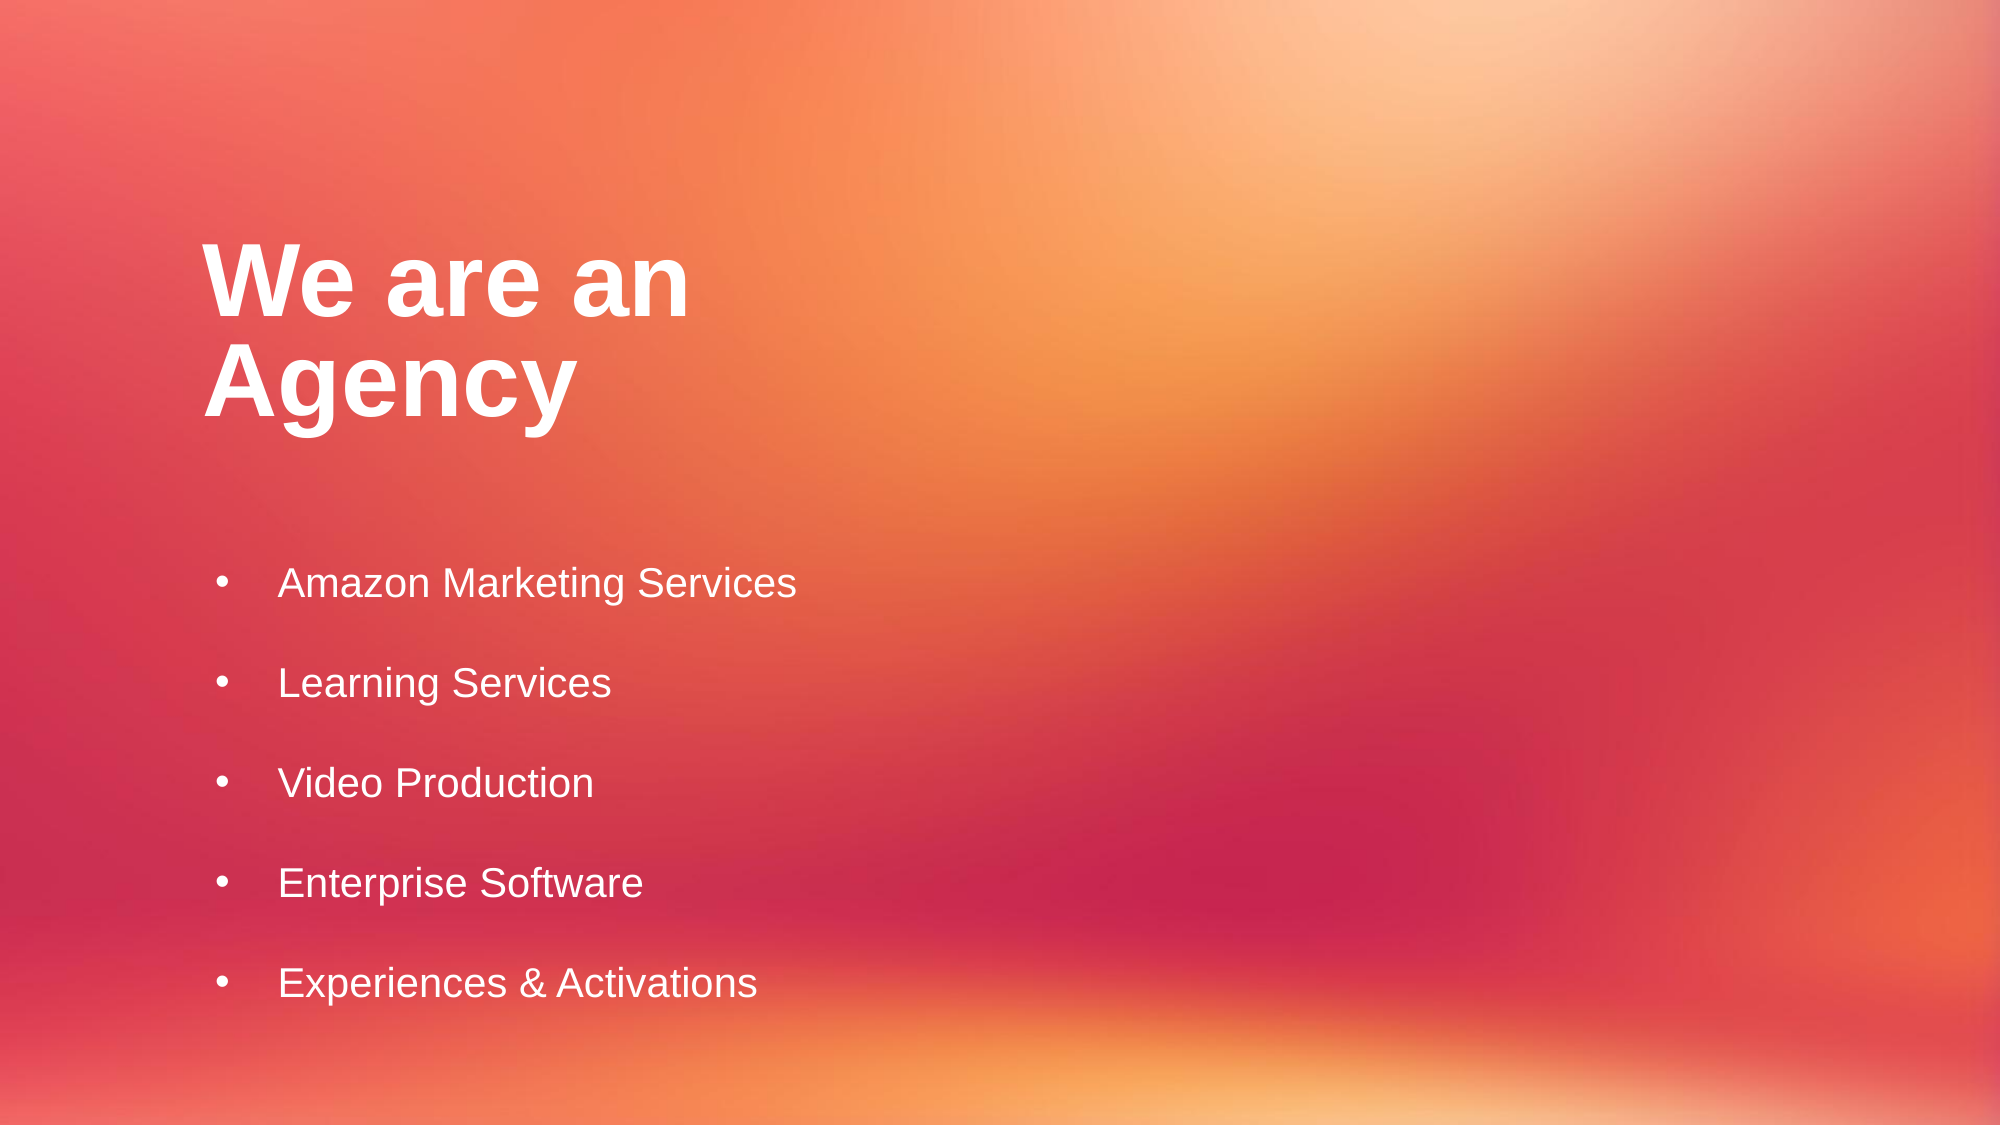

# We are an Agency
Amazon Marketing Services
Learning Services
Video Production
Enterprise Software
Experiences & Activations